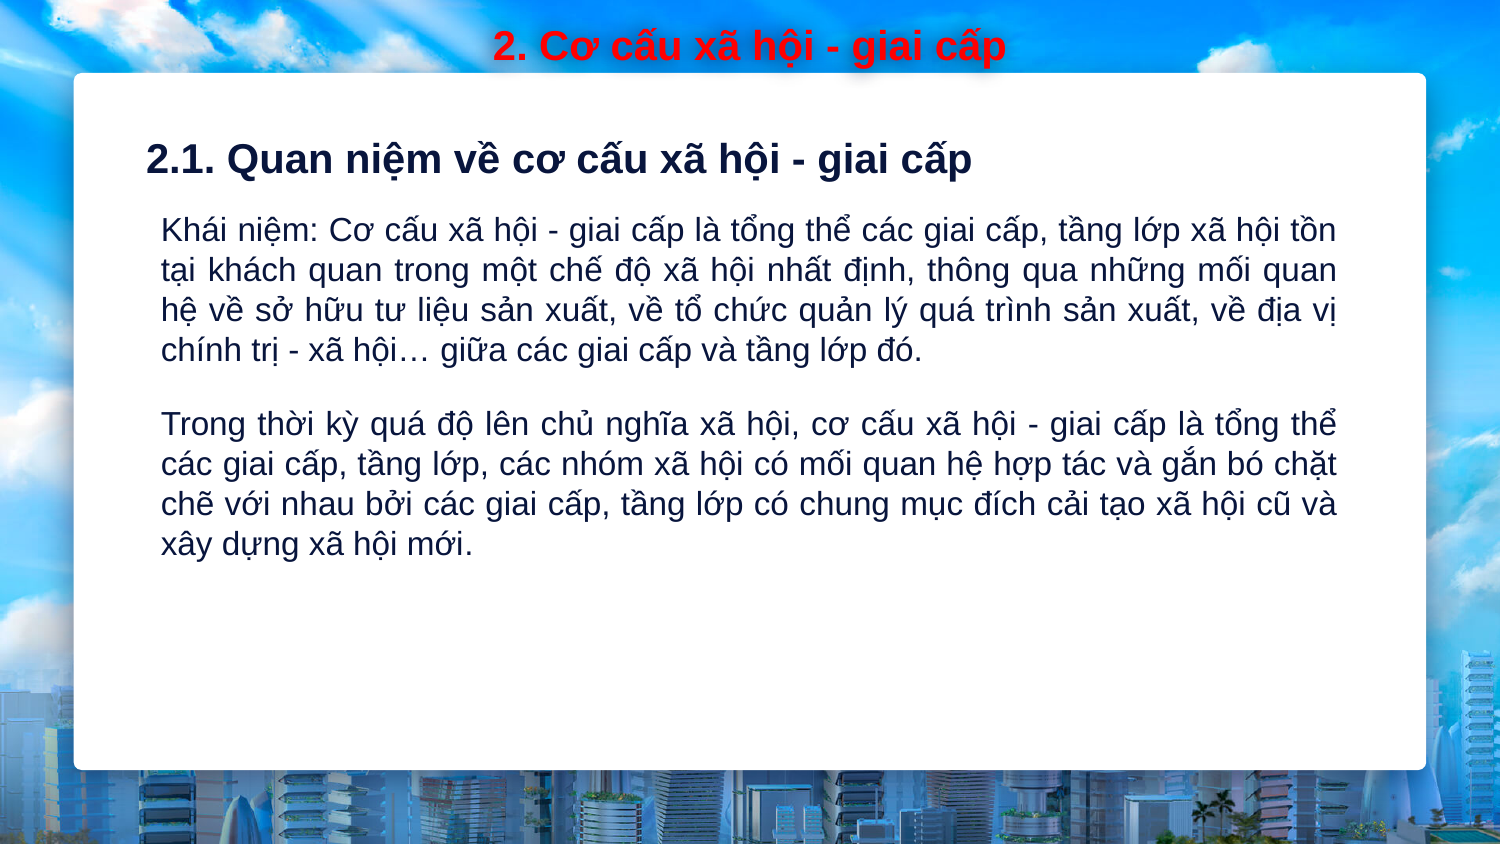

2. Cơ cấu xã hội - giai cấp
2.1. Quan niệm về cơ cấu xã hội - giai cấp
Khái niệm: Cơ cấu xã hội - giai cấp là tổng thể các giai cấp, tầng lớp xã hội tồn tại khách quan trong một chế độ xã hội nhất định, thông qua những mối quan hệ về sở hữu tư liệu sản xuất, về tổ chức quản lý quá trình sản xuất, về địa vị chính trị - xã hội… giữa các giai cấp và tầng lớp đó.
Trong thời kỳ quá độ lên chủ nghĩa xã hội, cơ cấu xã hội - giai cấp là tổng thể các giai cấp, tầng lớp, các nhóm xã hội có mối quan hệ hợp tác và gắn bó chặt chẽ với nhau bởi các giai cấp, tầng lớp có chung mục đích cải tạo xã hội cũ và xây dựng xã hội mới.